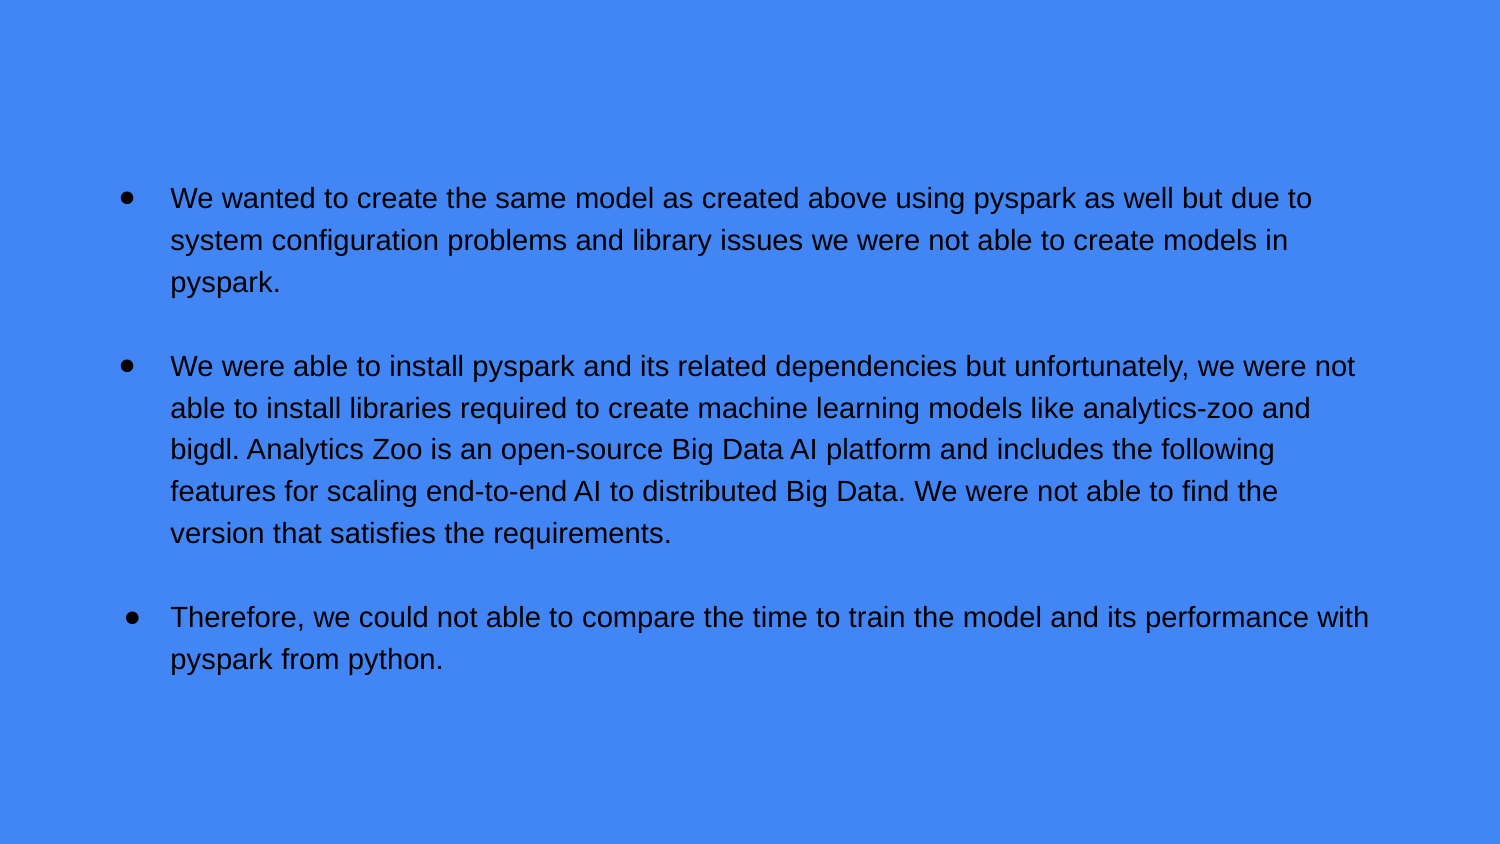

# We wanted to create the same model as created above using pyspark as well but due to system configuration problems and library issues we were not able to create models in pyspark.

We were able to install pyspark and its related dependencies but unfortunately, we were not able to install libraries required to create machine learning models like analytics-zoo and bigdl. Analytics Zoo is an open-source Big Data AI platform and includes the following features for scaling end-to-end AI to distributed Big Data. We were not able to find the version that satisfies the requirements.

Therefore, we could not able to compare the time to train the model and its performance with pyspark from python.